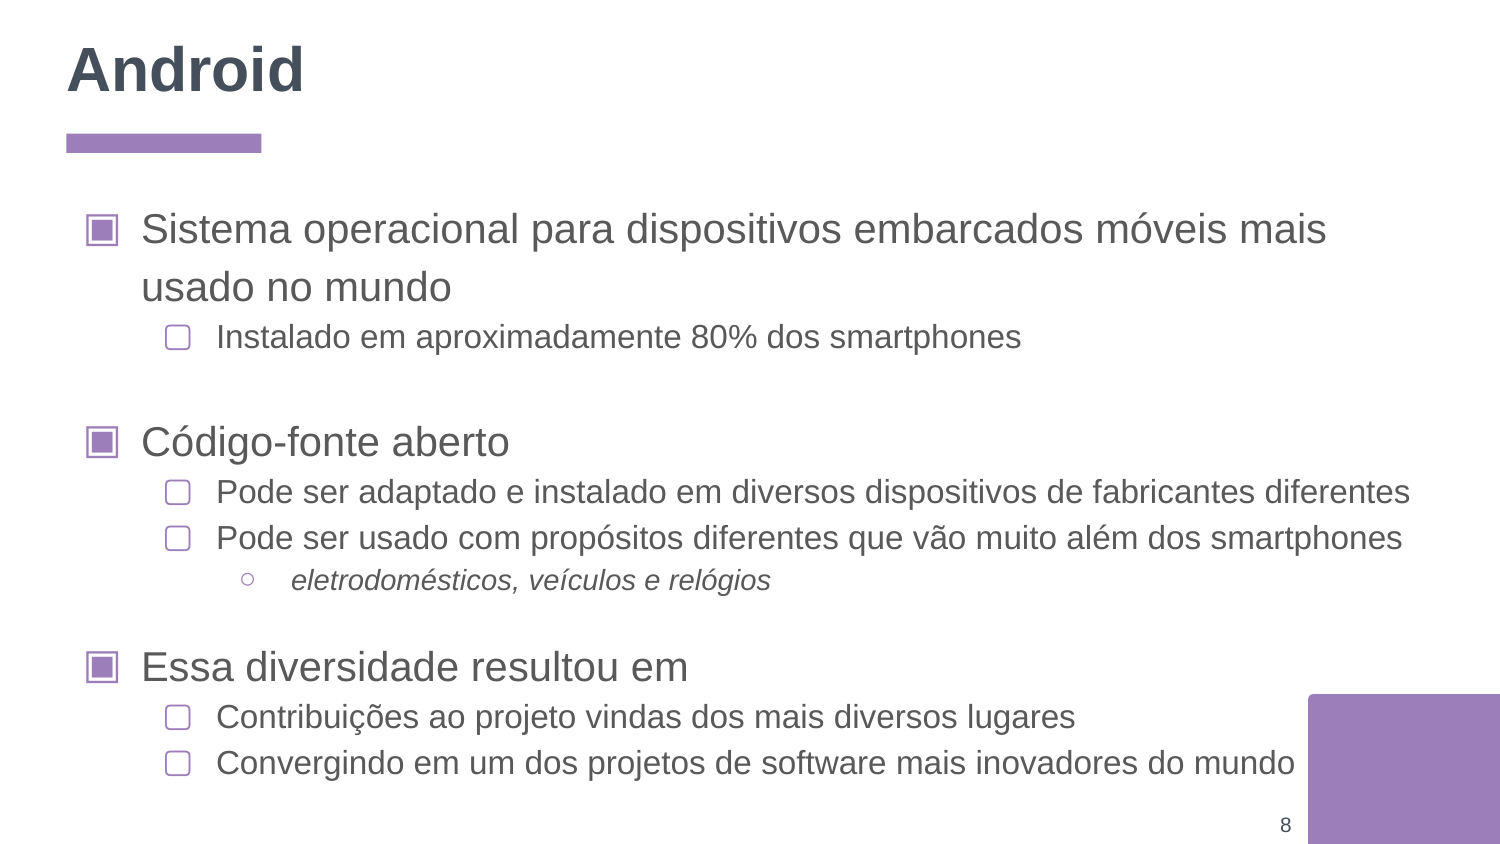

# Android
Sistema operacional para dispositivos embarcados móveis mais usado no mundo
Instalado em aproximadamente 80% dos smartphones
Código-fonte aberto
Pode ser adaptado e instalado em diversos dispositivos de fabricantes diferentes
Pode ser usado com propósitos diferentes que vão muito além dos smartphones
eletrodomésticos, veículos e relógios
Essa diversidade resultou em
Contribuições ao projeto vindas dos mais diversos lugares
Convergindo em um dos projetos de software mais inovadores do mundo
8